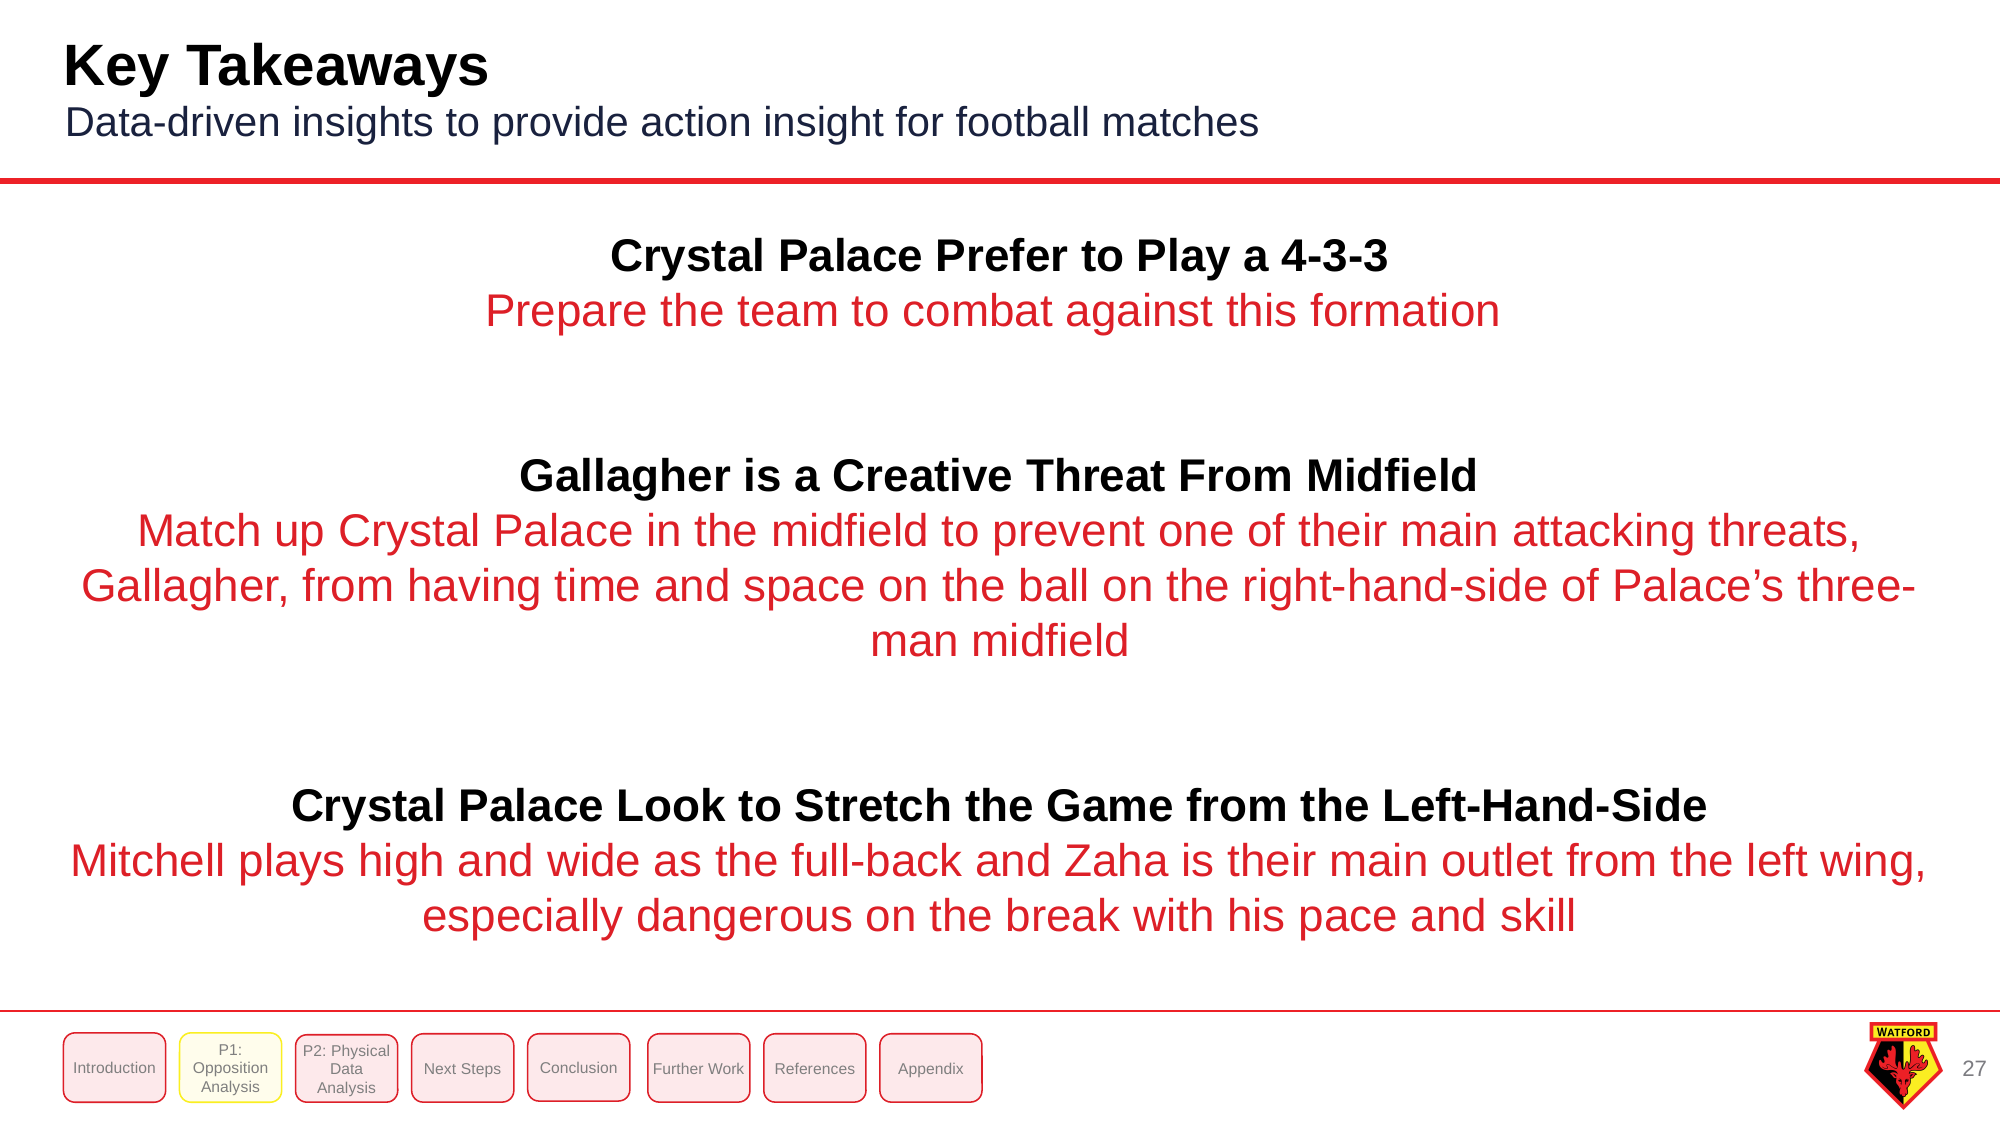

Key Takeaways
Data-driven insights to provide action insight for football matches
Crystal Palace Prefer to Play a 4-3-3
Prepare the team to combat against this formation

Gallagher is a Creative Threat From Midfield
Match up Crystal Palace in the midfield to prevent one of their main attacking threats, Gallagher, from having time and space on the ball on the right-hand-side of Palace’s three-man midfield

Crystal Palace Look to Stretch the Game from the Left-Hand-Side
Mitchell plays high and wide as the full-back and Zaha is their main outlet from the left wing, especially dangerous on the break with his pace and skill

Introduction
P1: Opposition Analysis
Next Steps
Conclusion
Further Work
References
Appendix
P2: Physical Data Analysis
27